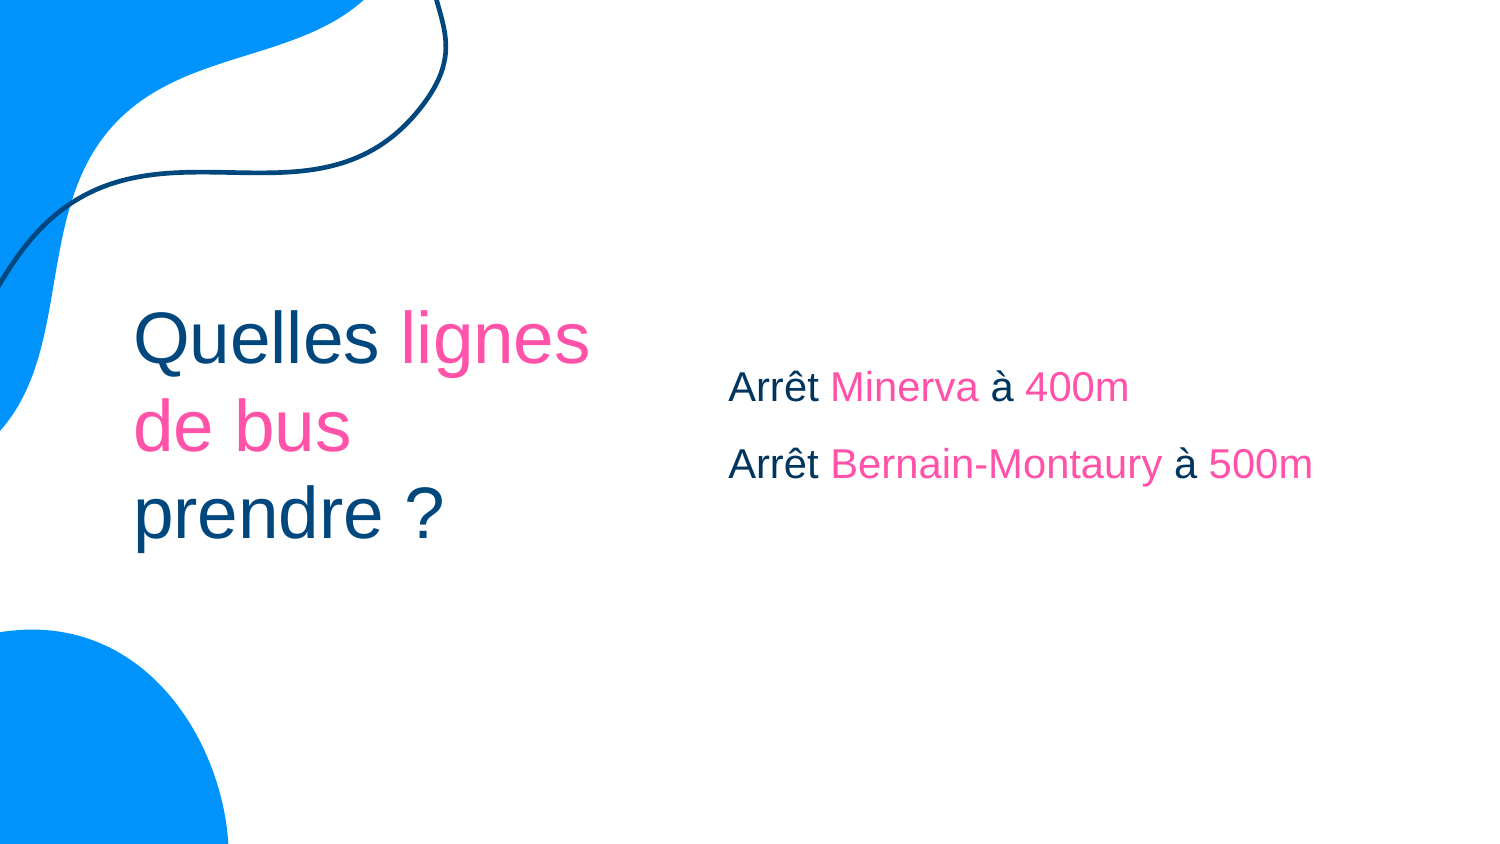

# Quelles lignes de bus  prendre ?
Arrêt Minerva à 400m
Arrêt Bernain-Montaury à 500m